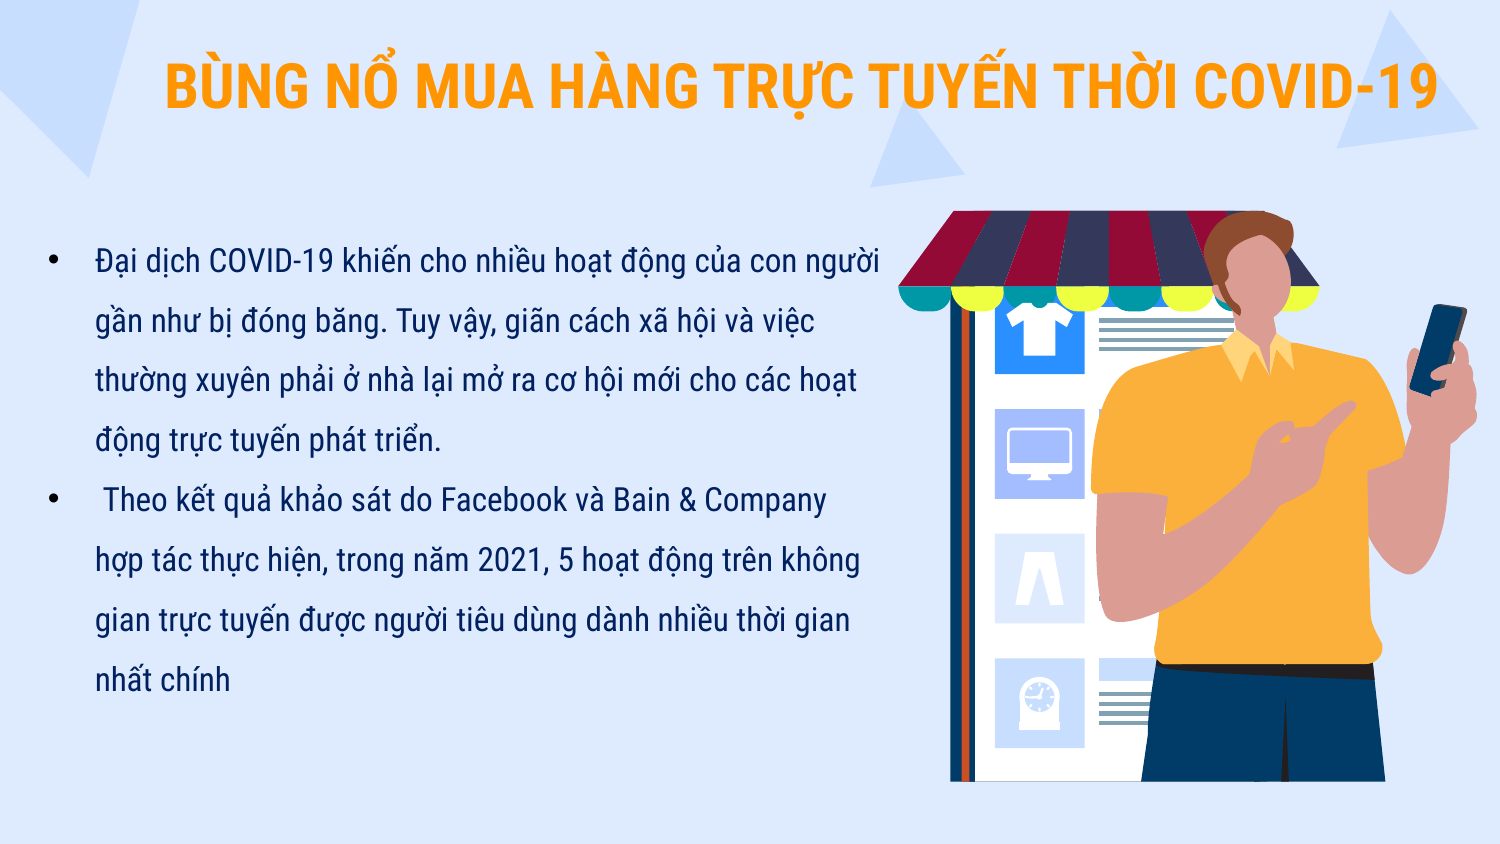

# BÙNG NỔ MUA HÀNG TRỰC TUYẾN THỜI COVID-19

Đại dịch COVID-19 khiến cho nhiều hoạt động của con người gần như bị đóng băng. Tuy vậy, giãn cách xã hội và việc thường xuyên phải ở nhà lại mở ra cơ hội mới cho các hoạt động trực tuyến phát triển.
 Theo kết quả khảo sát do Facebook và Bain & Company hợp tác thực hiện, trong năm 2021, 5 hoạt động trên không gian trực tuyến được người tiêu dùng dành nhiều thời gian nhất chính